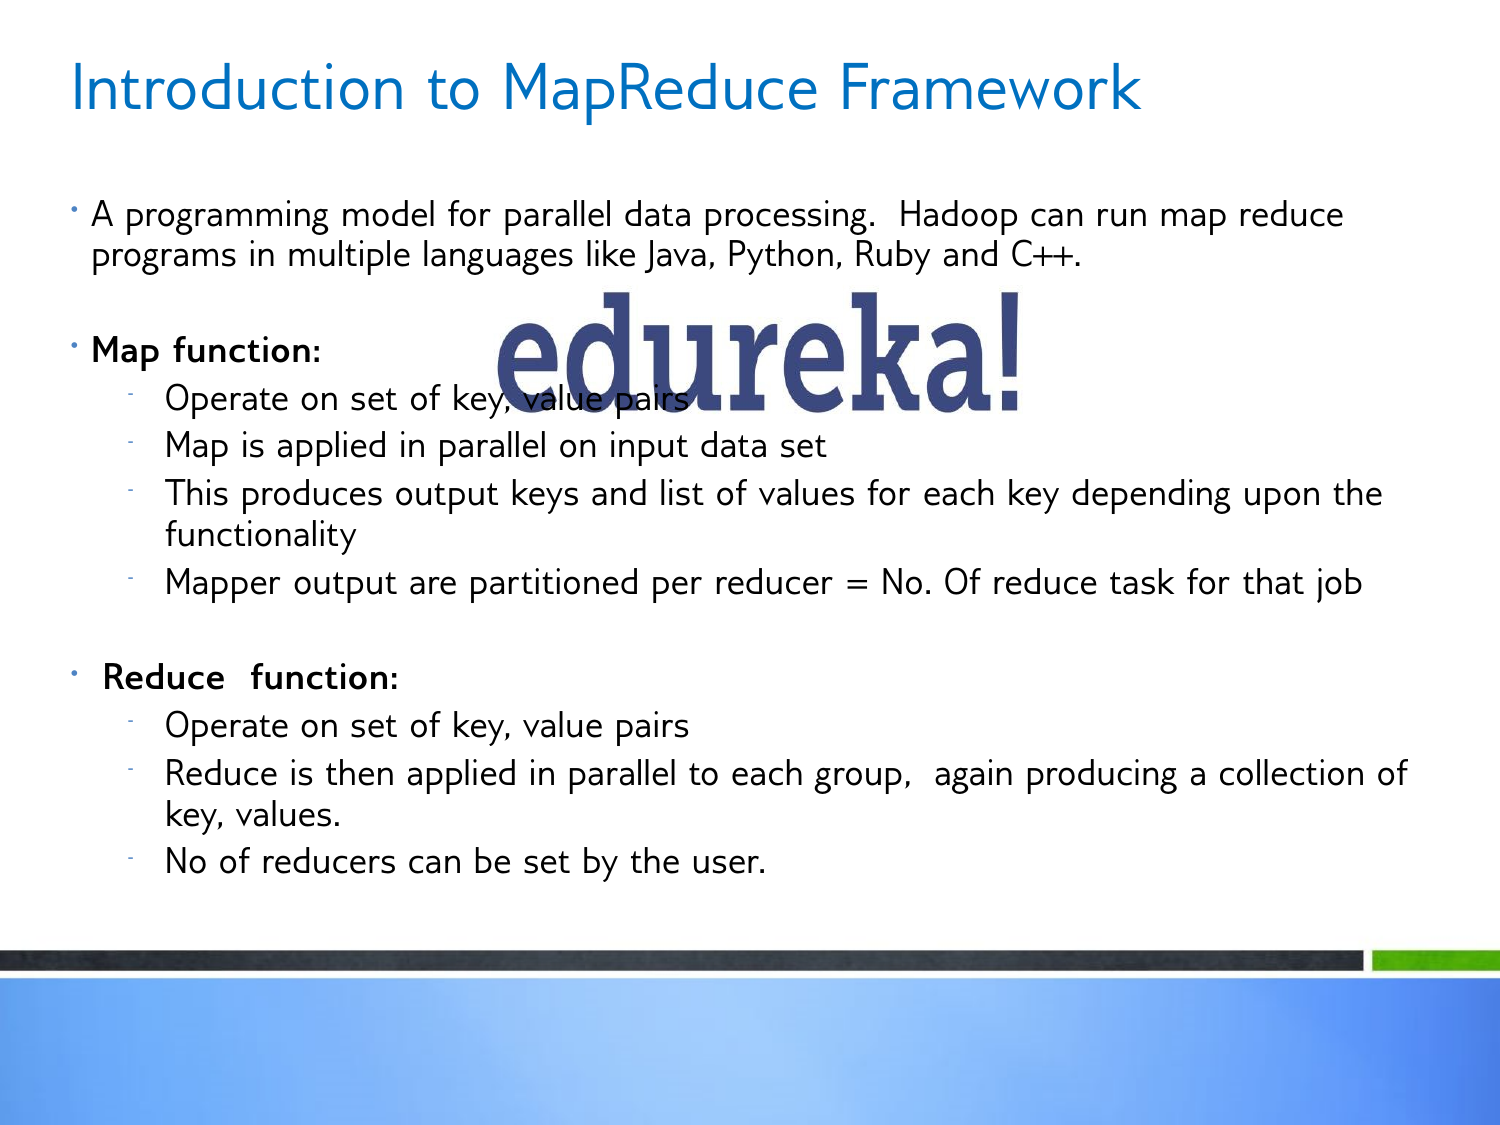

Introduction to MapReduce Framework
A programming model for parallel data processing.  Hadoop can run map reduce programs in multiple languages like Java, Python, Ruby and C++.

Map function:
Operate on set of key, value pairs
Map is applied in parallel on input data set
This produces output keys and list of values for each key depending upon the functionality
Mapper output are partitioned per reducer = No. Of reduce task for that job

 Reduce  function:
Operate on set of key, value pairs
Reduce is then applied in parallel to each group,  again producing a collection of key, values.
No of reducers can be set by the user.